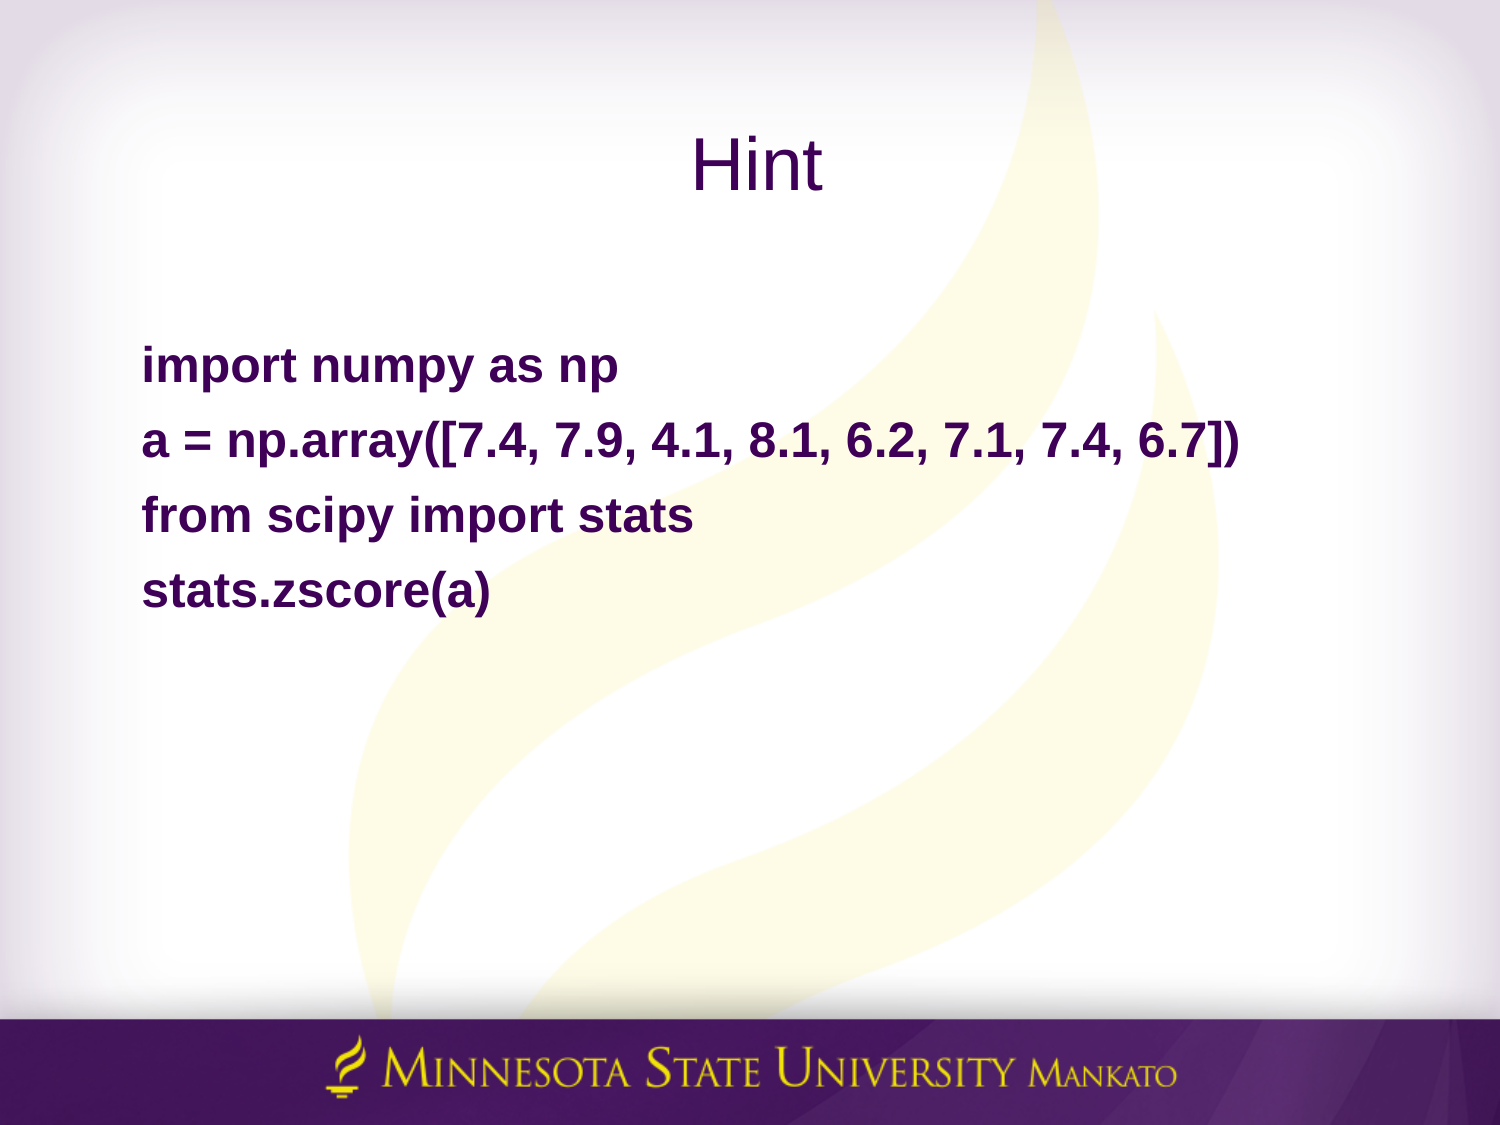

# Hint
import numpy as np
a = np.array([7.4, 7.9, 4.1, 8.1, 6.2, 7.1, 7.4, 6.7])
from scipy import stats
stats.zscore(a)